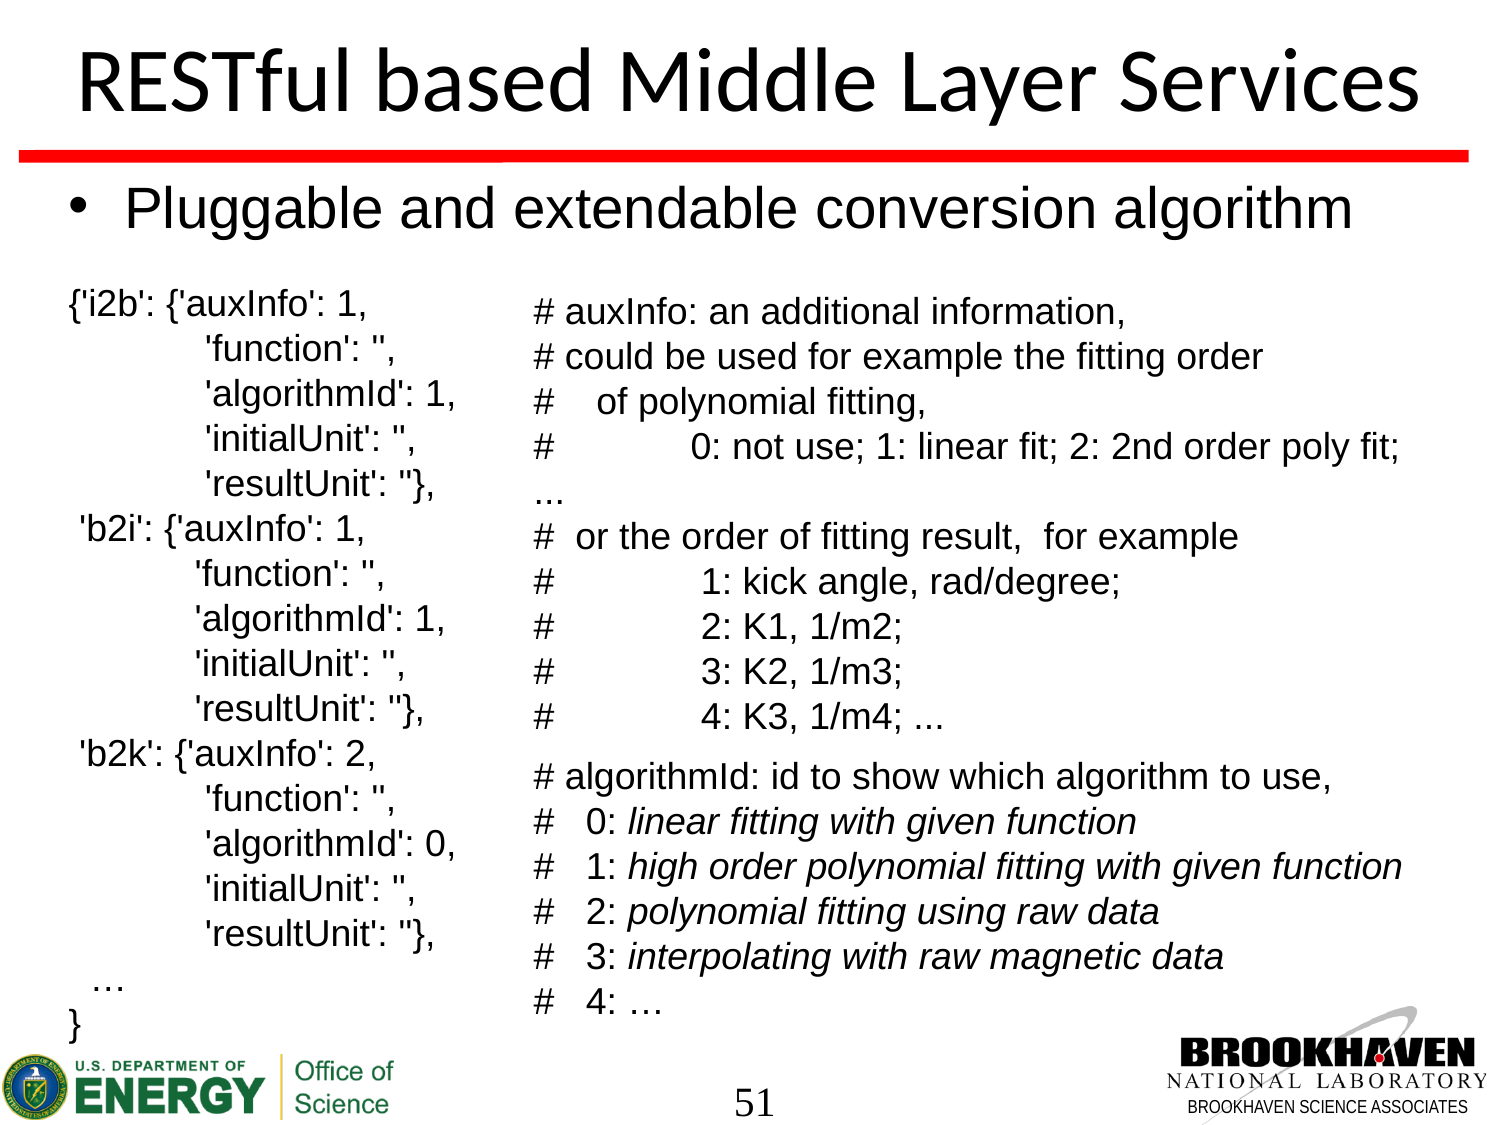

# RESTful based Middle Layer Services
Pluggable and extendable conversion algorithm
{'i2b': {'auxInfo': 1,
             'function': '',
             'algorithmId': 1,
             'initialUnit': '',
             'resultUnit': ''},
 'b2i': {'auxInfo': 1,
            'function': '',
            'algorithmId': 1,
            'initialUnit': '',
            'resultUnit': ''},
 'b2k': {'auxInfo': 2,
             'function': '',
             'algorithmId': 0,
             'initialUnit': '',
             'resultUnit': ''},
  …
}
# auxInfo: an additional information,
# could be used for example the fitting order
#    of polynomial fitting,
#             0: not use; 1: linear fit; 2: 2nd order poly fit; ...
#  or the order of fitting result,  for example
#              1: kick angle, rad/degree;
#              2: K1, 1/m2;
#              3: K2, 1/m3;
#              4: K3, 1/m4; ...
# algorithmId: id to show which algorithm to use,
#   0: linear fitting with given function
#   1: high order polynomial fitting with given function
#   2: polynomial fitting using raw data
#   3: interpolating with raw magnetic data
#   4: …